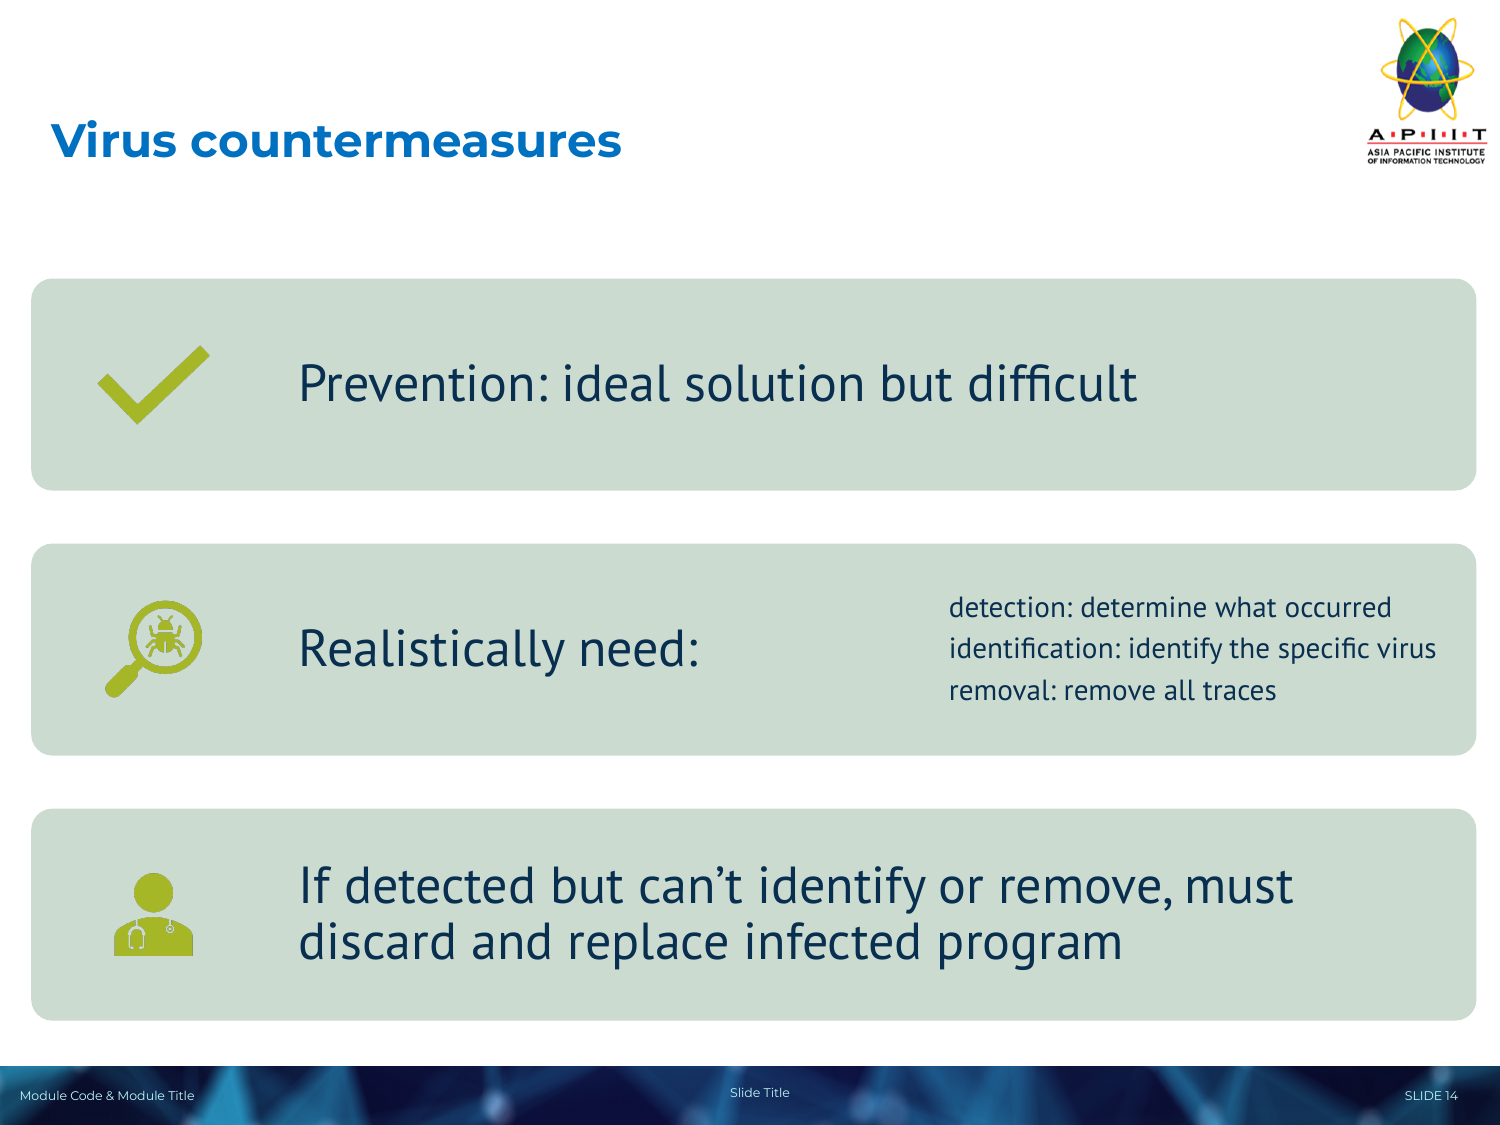

# Virus countermeasures
Prevention: ideal solution but difficult
Realistically need:
detection: determine what occurred
identification: identify the specific virus
removal: remove all traces
If detected but can’t identify or remove, must discard and replace infected program